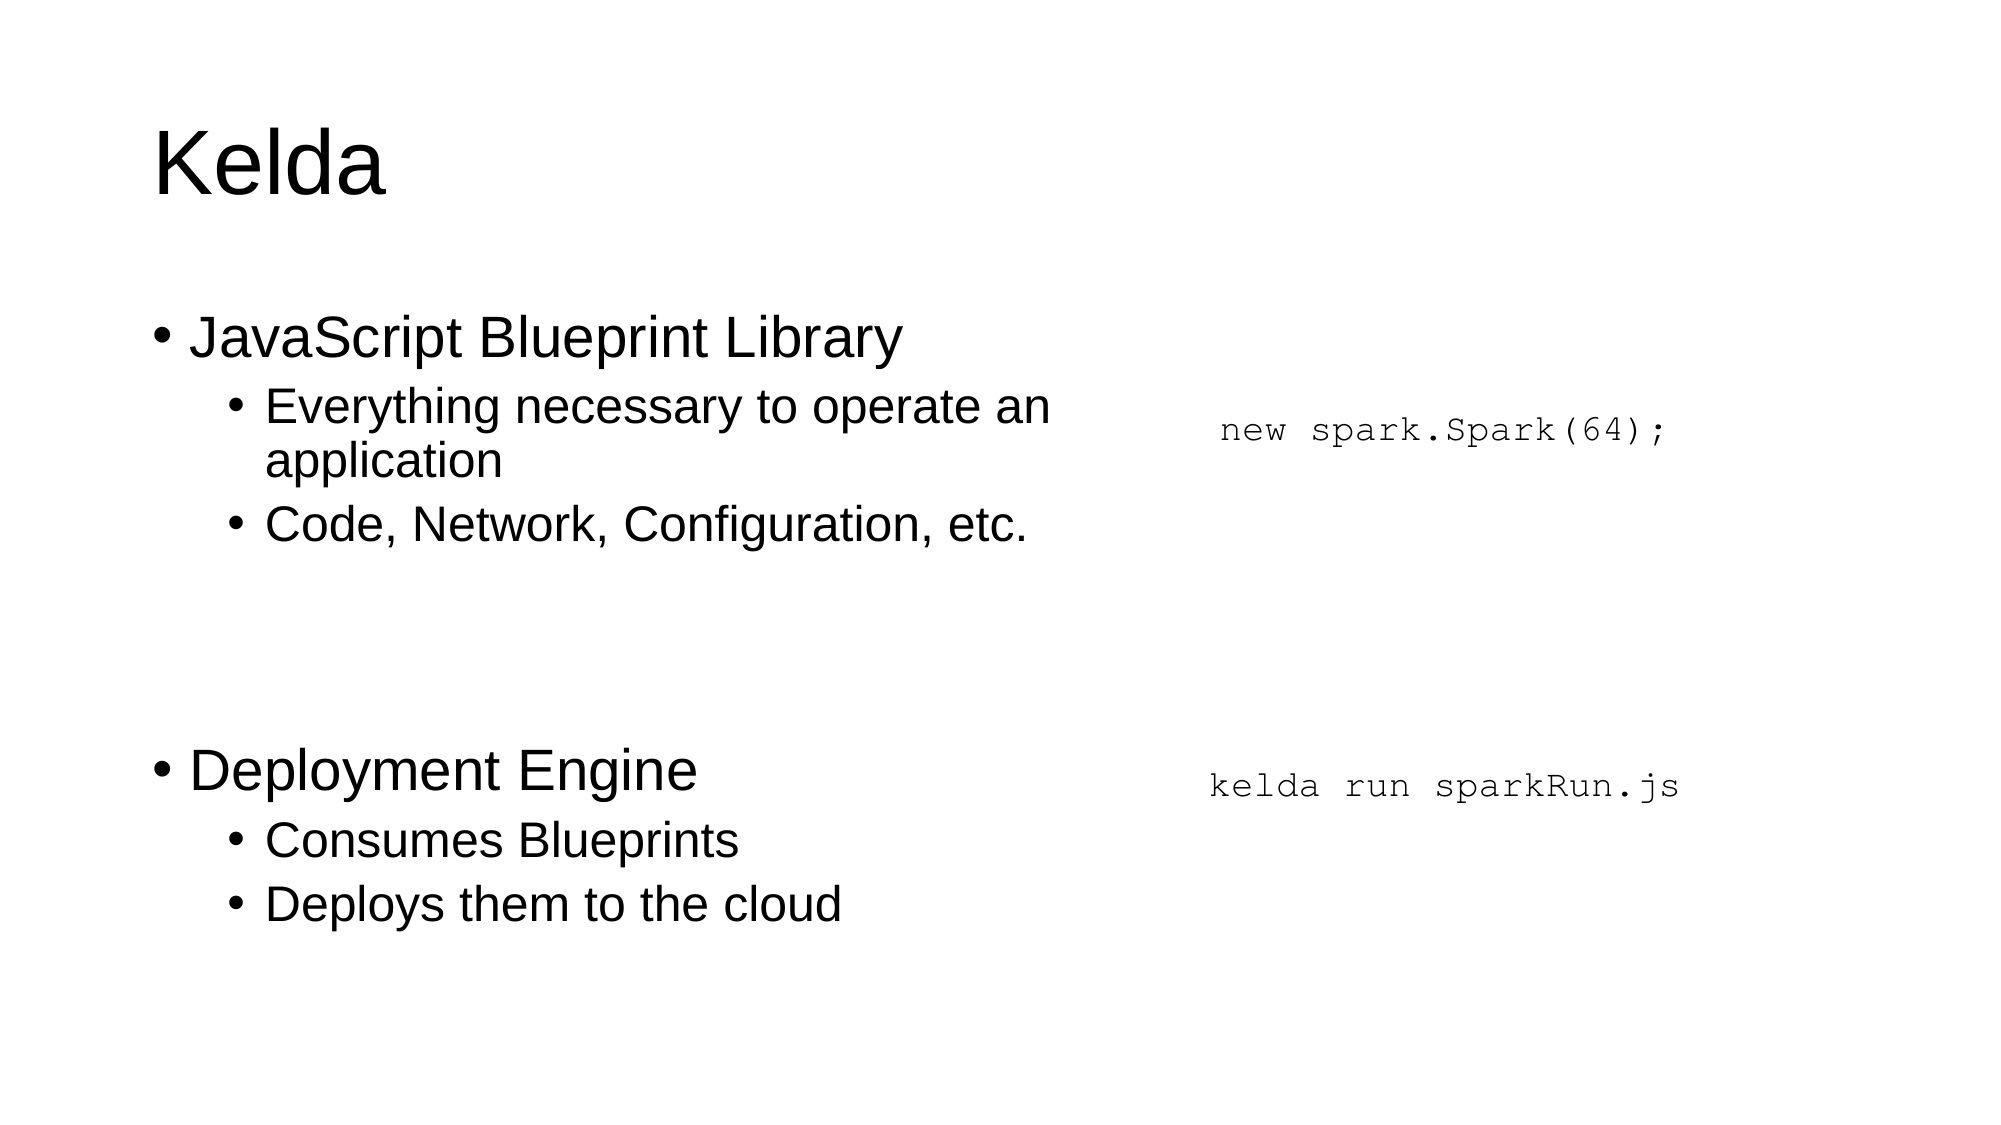

# Kelda
JavaScript Blueprint Library
Everything necessary to operate an application
Code, Network, Configuration, etc.

Deployment Engine
Consumes Blueprints
Deploys them to the cloud
new spark.Spark(64);
kelda run sparkRun.js